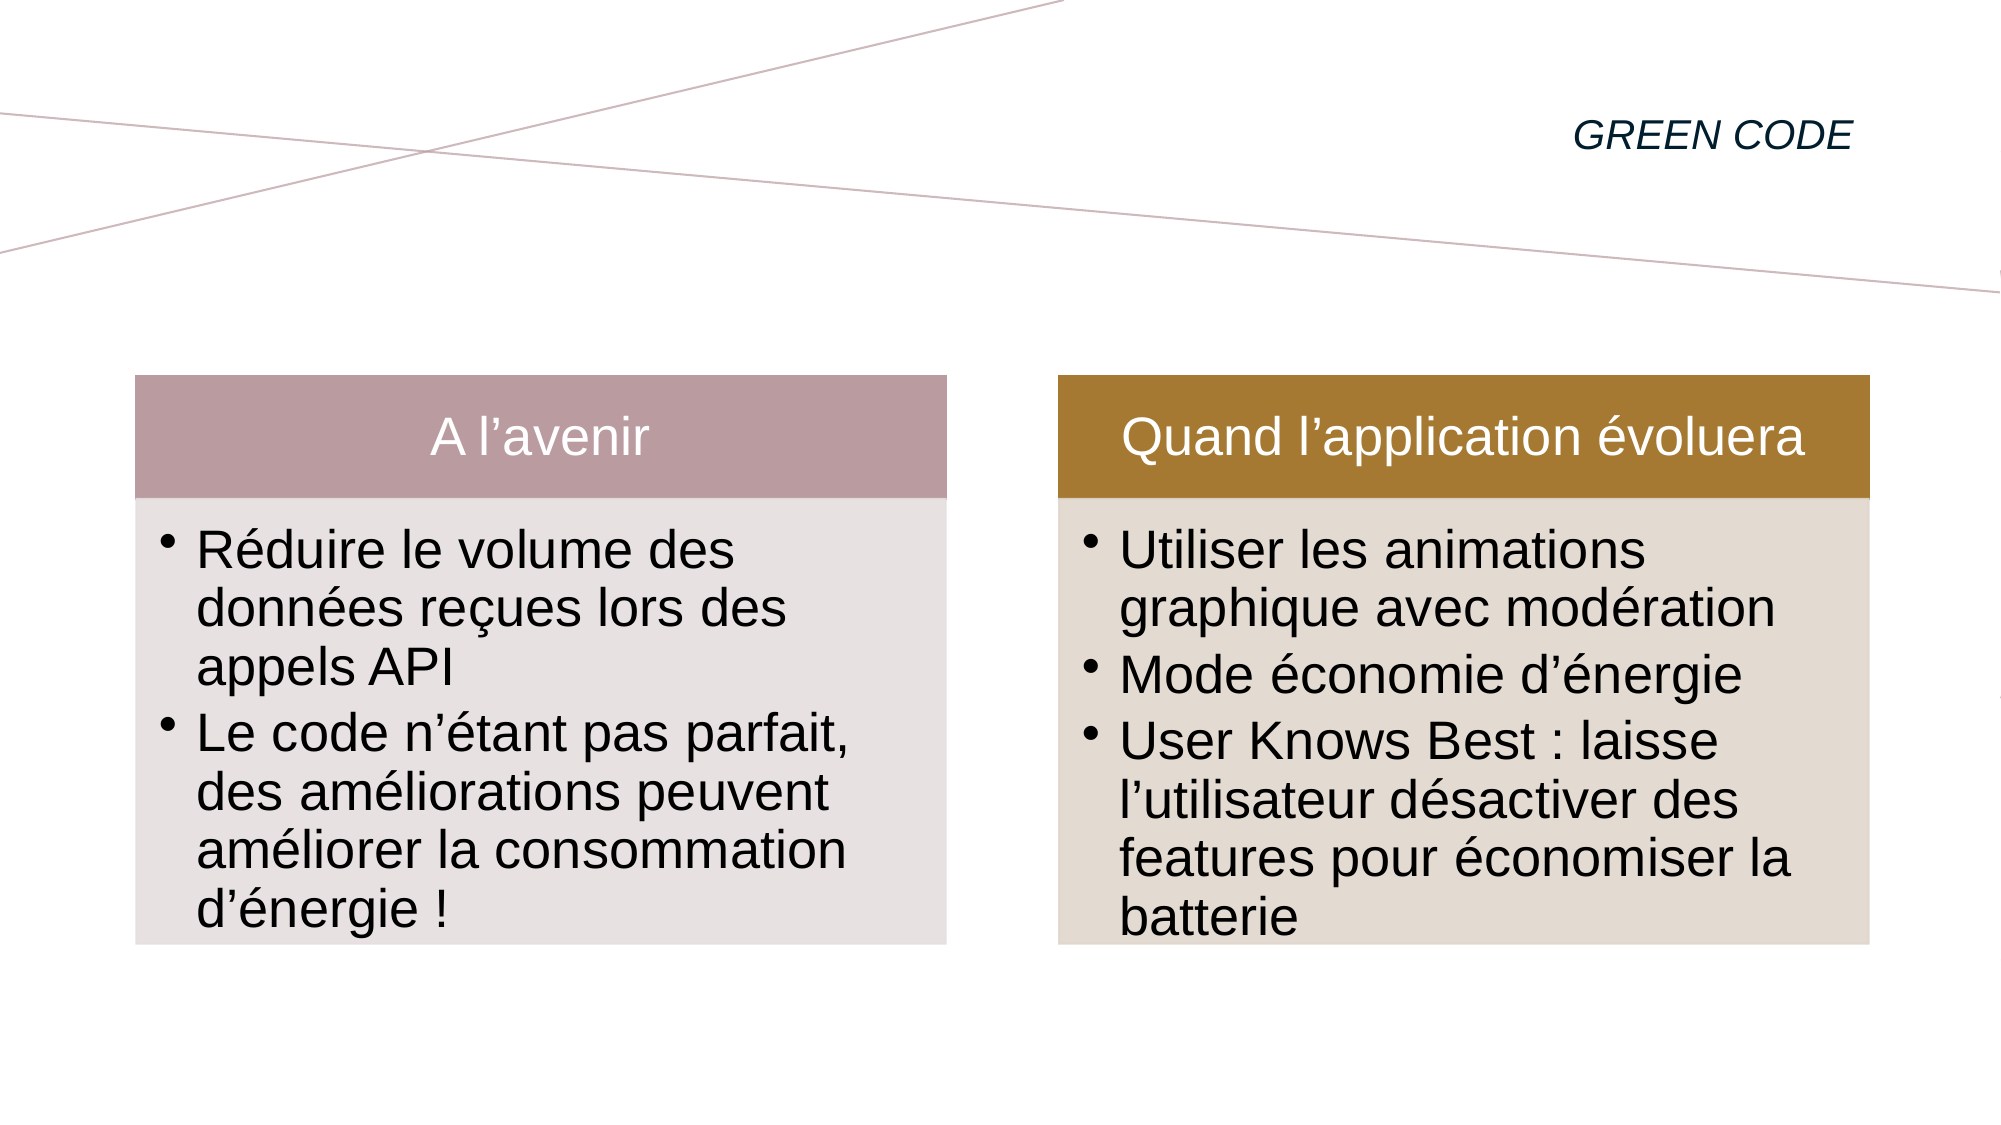

# Green code
A l’avenir
Réduire le volume des données reçues lors des appels API
Le code n’étant pas parfait, des améliorations peuvent améliorer la consommation d’énergie !
Quand l’application évoluera
Utiliser les animations graphique avec modération
Mode économie d’énergie
User Knows Best : laisse l’utilisateur désactiver des features pour économiser la batterie